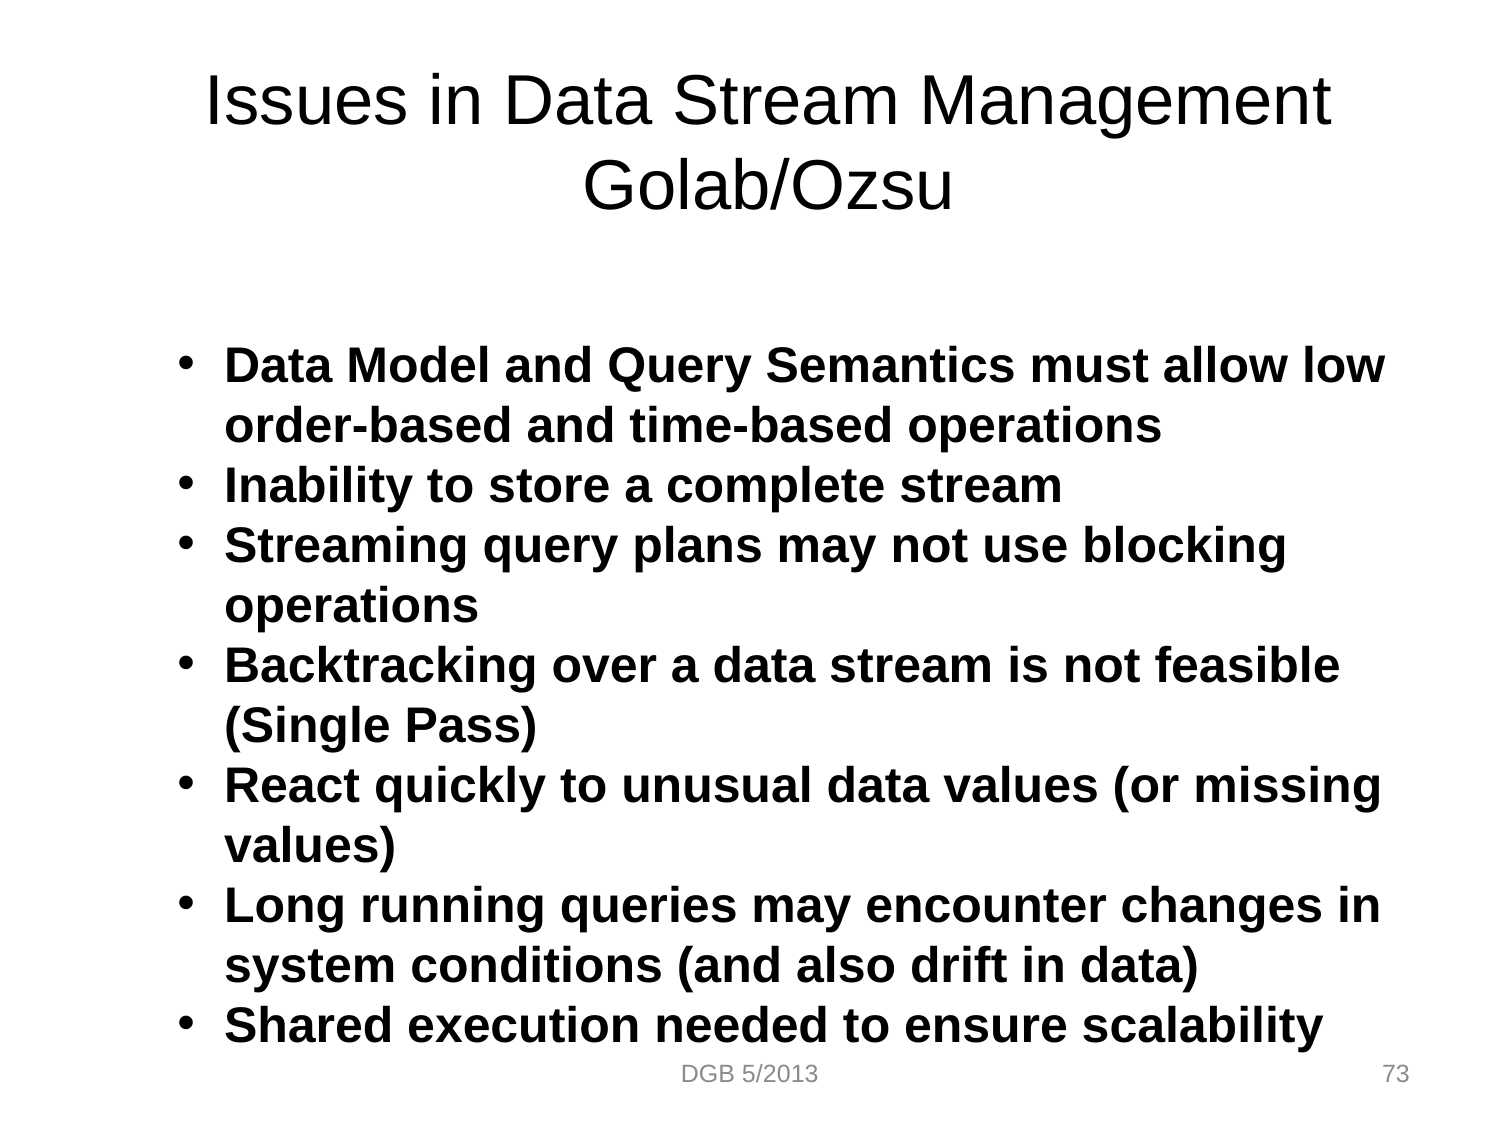

# Issues in Data Stream Management Golab/Ozsu
Data Model and Query Semantics must allow low order-based and time-based operations
Inability to store a complete stream
Streaming query plans may not use blocking operations
Backtracking over a data stream is not feasible (Single Pass)
React quickly to unusual data values (or missing values)
Long running queries may encounter changes in system conditions (and also drift in data)
Shared execution needed to ensure scalability
DGB 5/2013
73